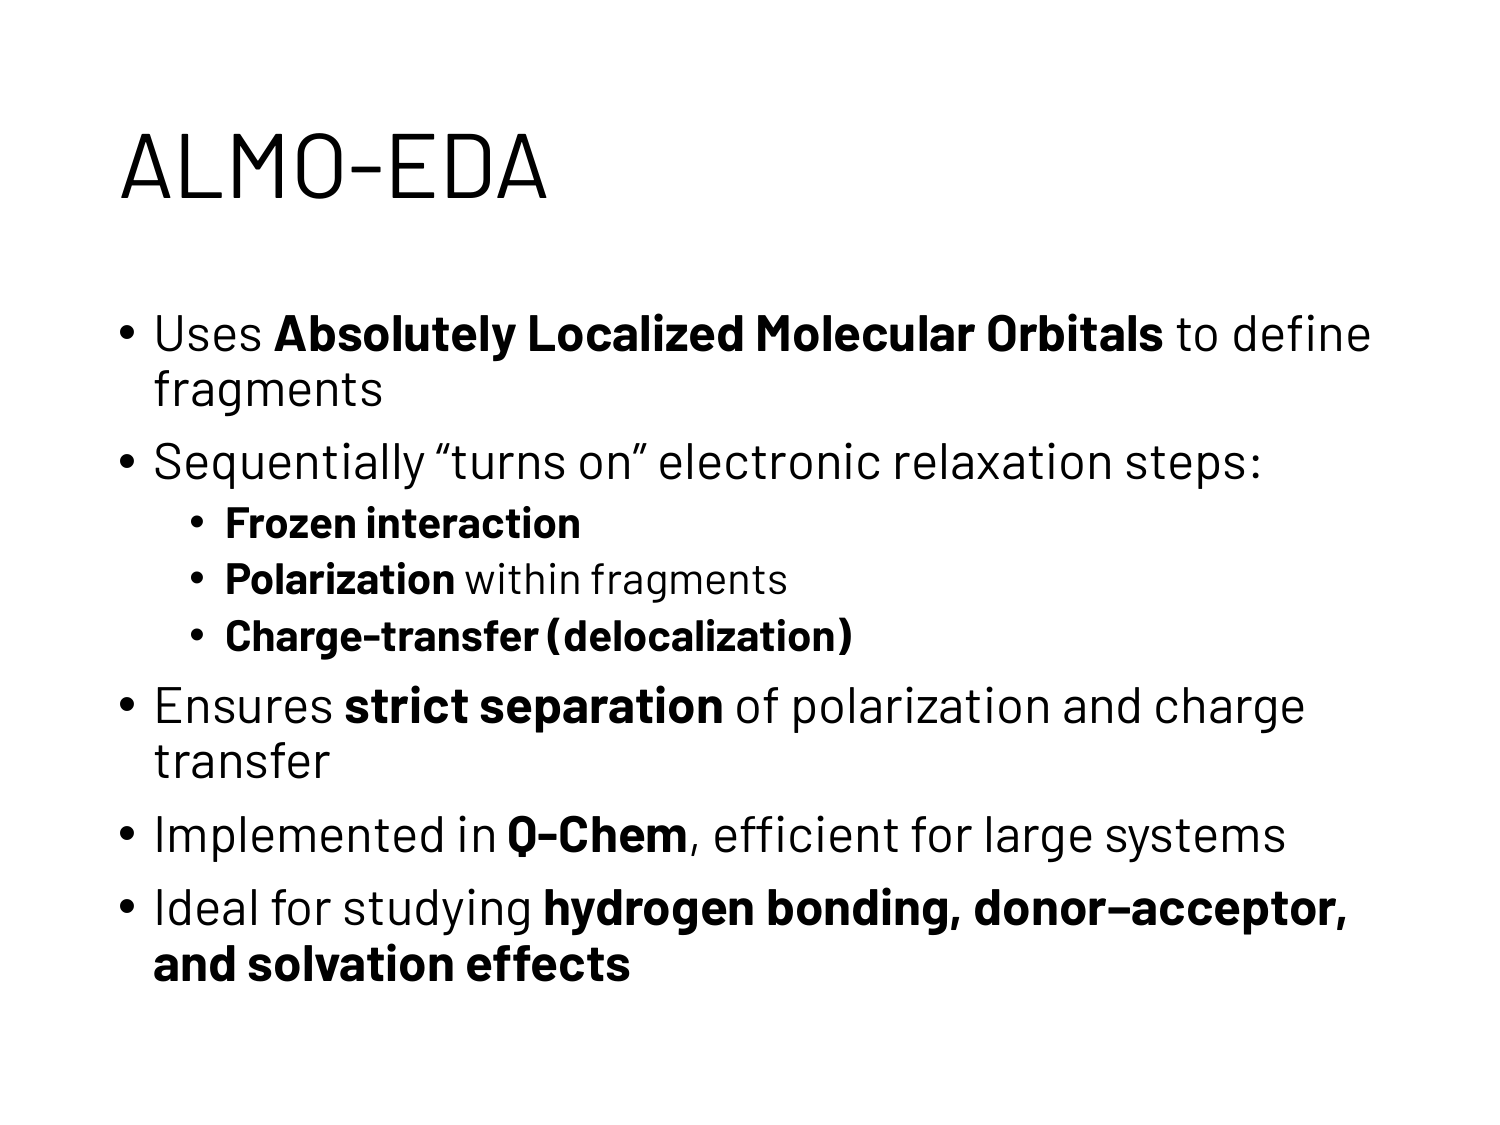

# ALMO-EDA
Uses Absolutely Localized Molecular Orbitals to define fragments
Sequentially “turns on” electronic relaxation steps:
Frozen interaction
Polarization within fragments
Charge-transfer (delocalization)
Ensures strict separation of polarization and charge transfer
Implemented in Q-Chem, efficient for large systems
Ideal for studying hydrogen bonding, donor–acceptor, and solvation effects